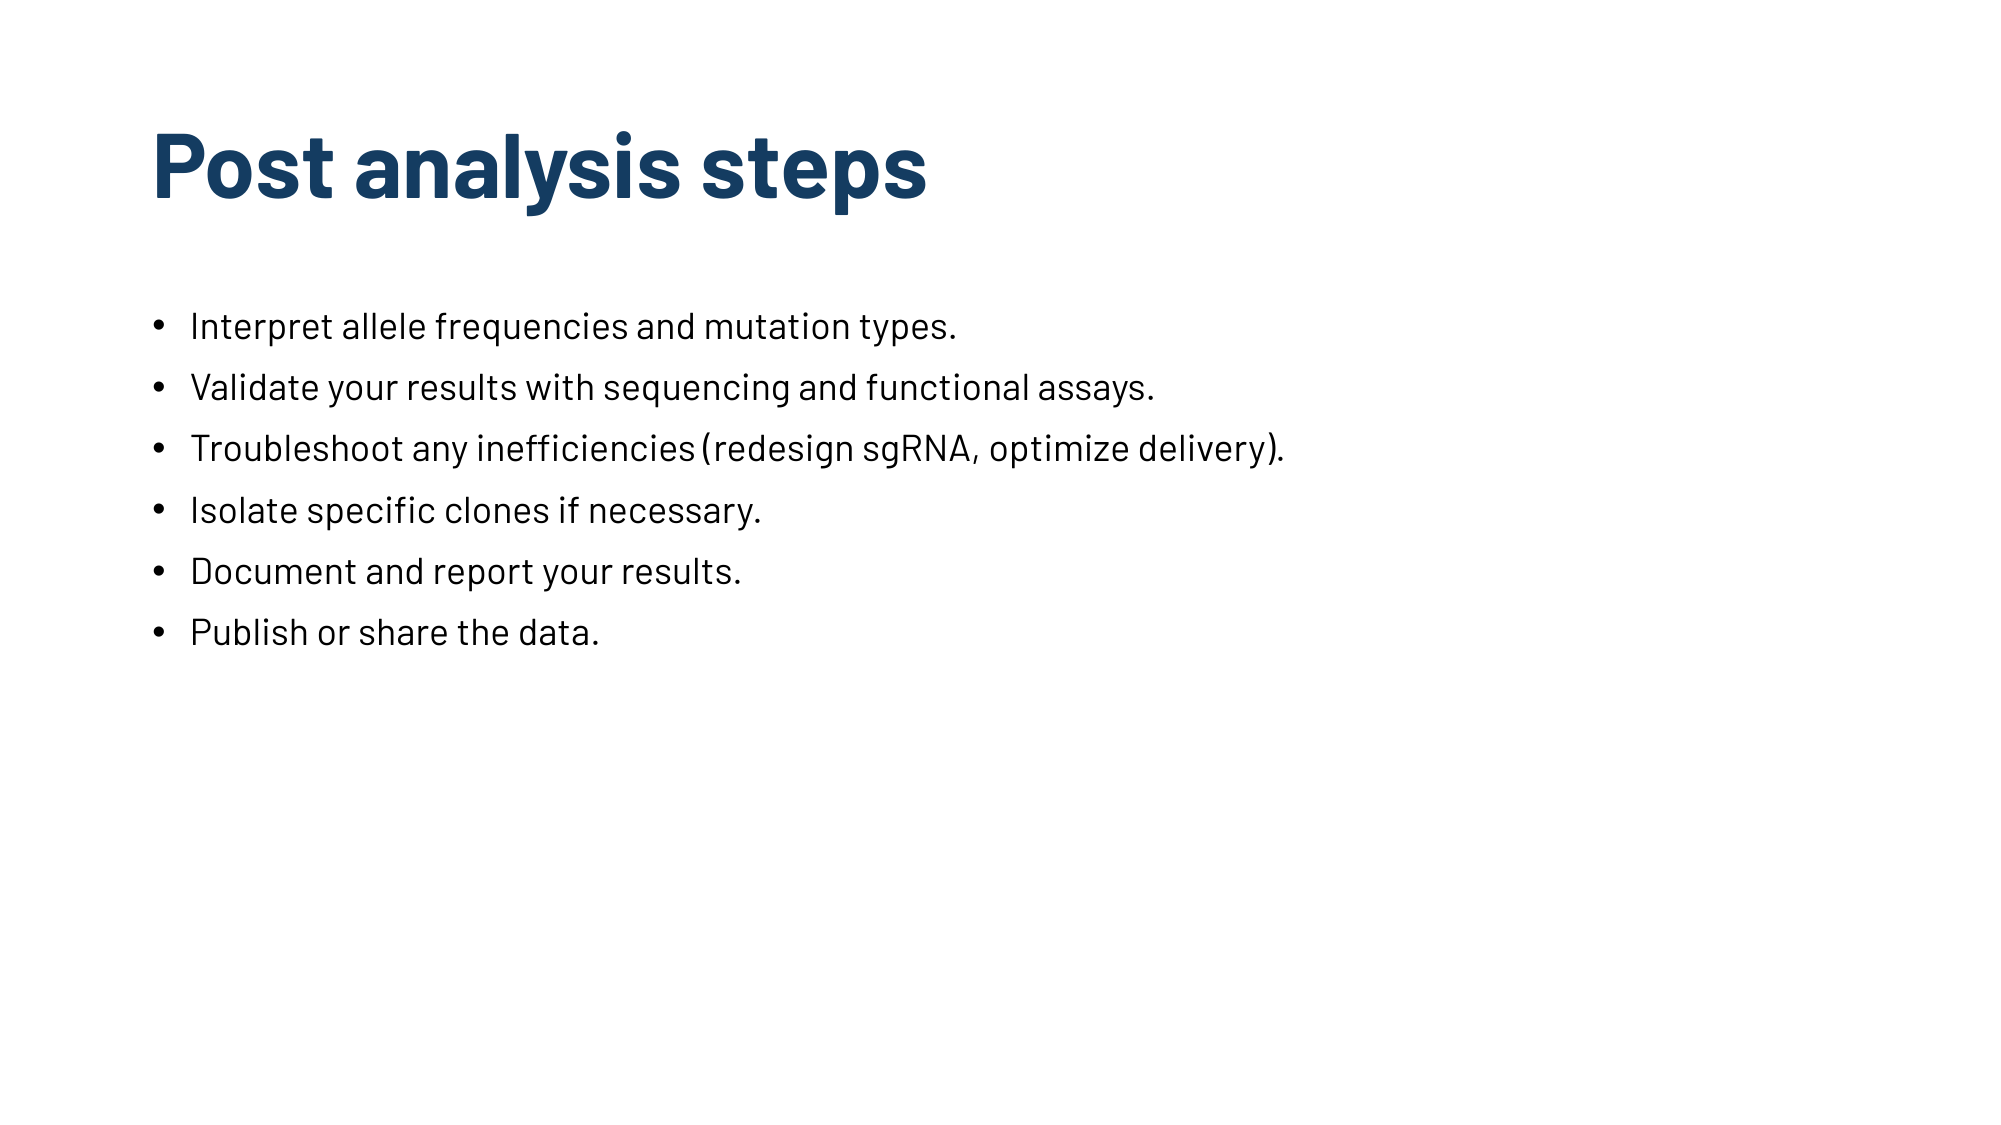

# Post analysis steps
Interpret allele frequencies and mutation types.
Validate your results with sequencing and functional assays.
Troubleshoot any inefficiencies (redesign sgRNA, optimize delivery).
Isolate specific clones if necessary.
Document and report your results.
Publish or share the data.